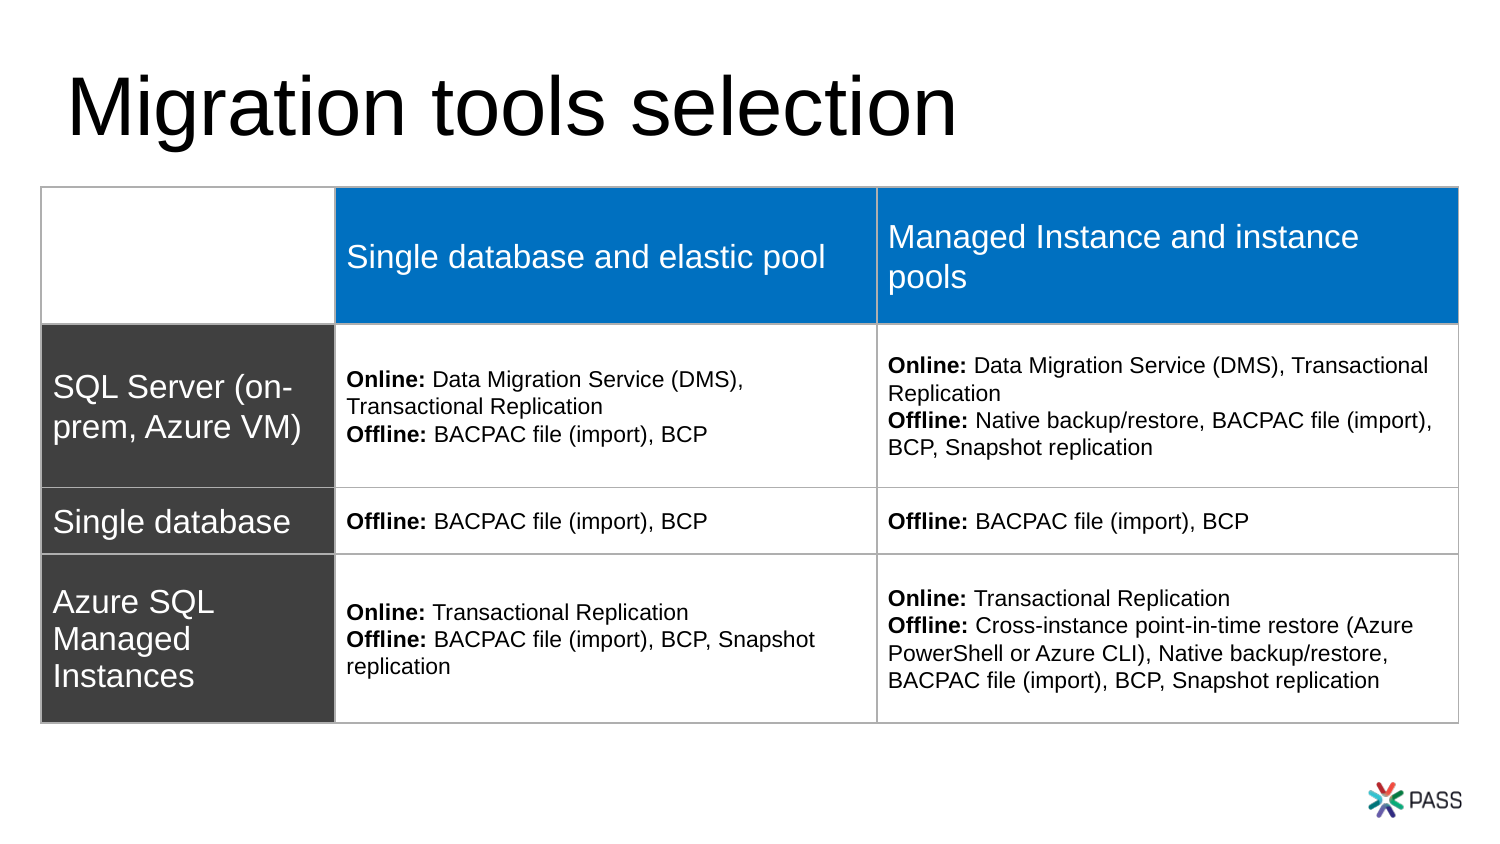

# Migration tools selection
|  | Single database and elastic pool | Managed Instance and instance pools |
| --- | --- | --- |
| SQL Server (on-prem, Azure VM) | Online: Data Migration Service (DMS), Transactional Replication Offline: BACPAC file (import), BCP | Online: Data Migration Service (DMS), Transactional Replication Offline: Native backup/restore, BACPAC file (import), BCP, Snapshot replication |
| Single database | Offline: BACPAC file (import), BCP | Offline: BACPAC file (import), BCP |
| Azure SQL Managed Instances | Online: Transactional Replication Offline: BACPAC file (import), BCP, Snapshot replication | Online: Transactional Replication Offline: Cross-instance point-in-time restore (Azure PowerShell or Azure CLI), Native backup/restore, BACPAC file (import), BCP, Snapshot replication |